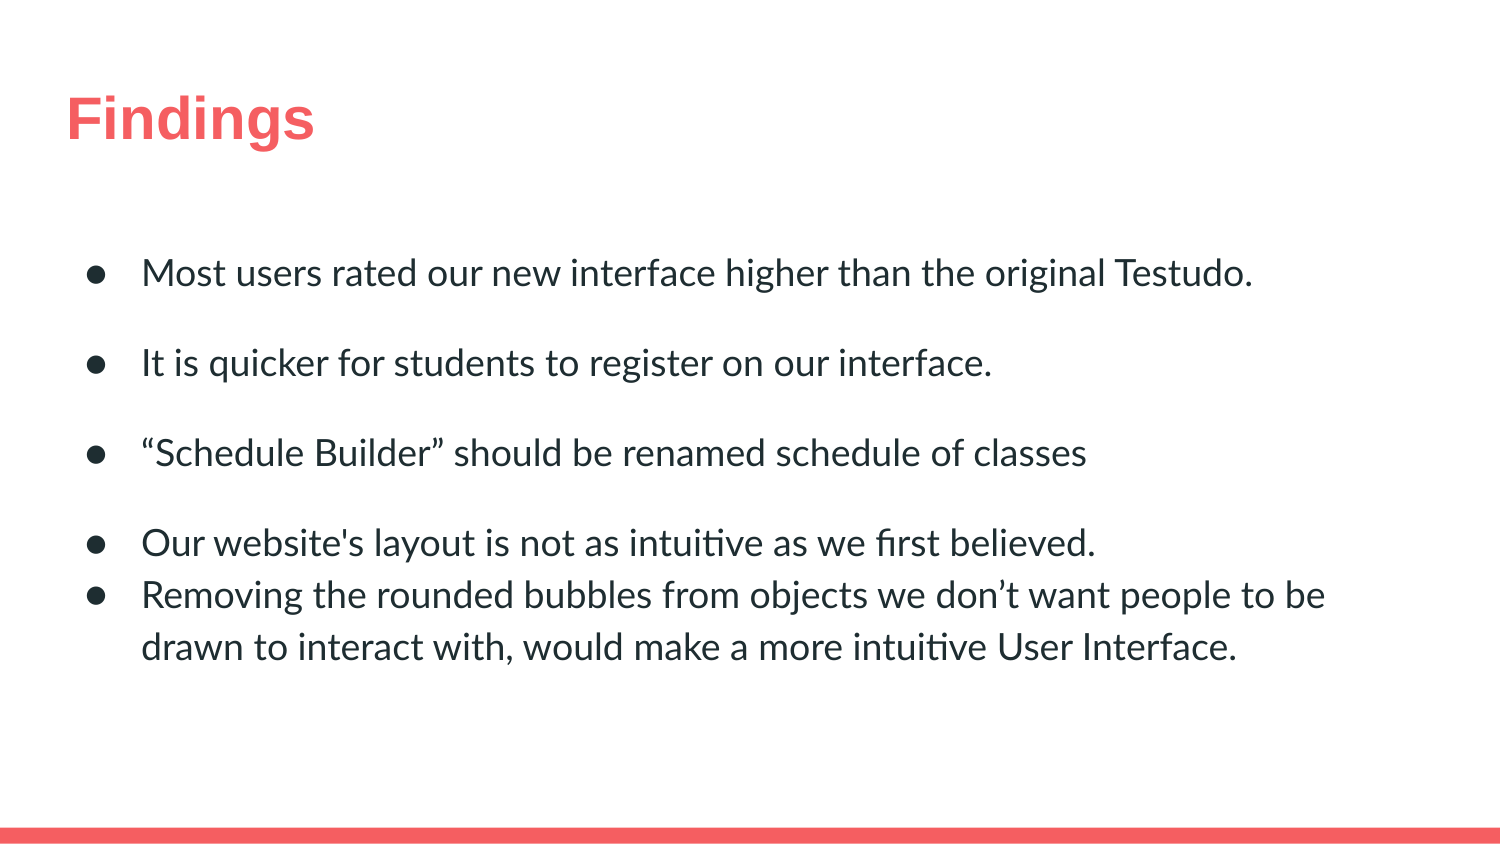

# Findings
Most users rated our new interface higher than the original Testudo.
It is quicker for students to register on our interface.
“Schedule Builder” should be renamed schedule of classes
Our website's layout is not as intuitive as we first believed.
Removing the rounded bubbles from objects we don’t want people to be drawn to interact with, would make a more intuitive User Interface.